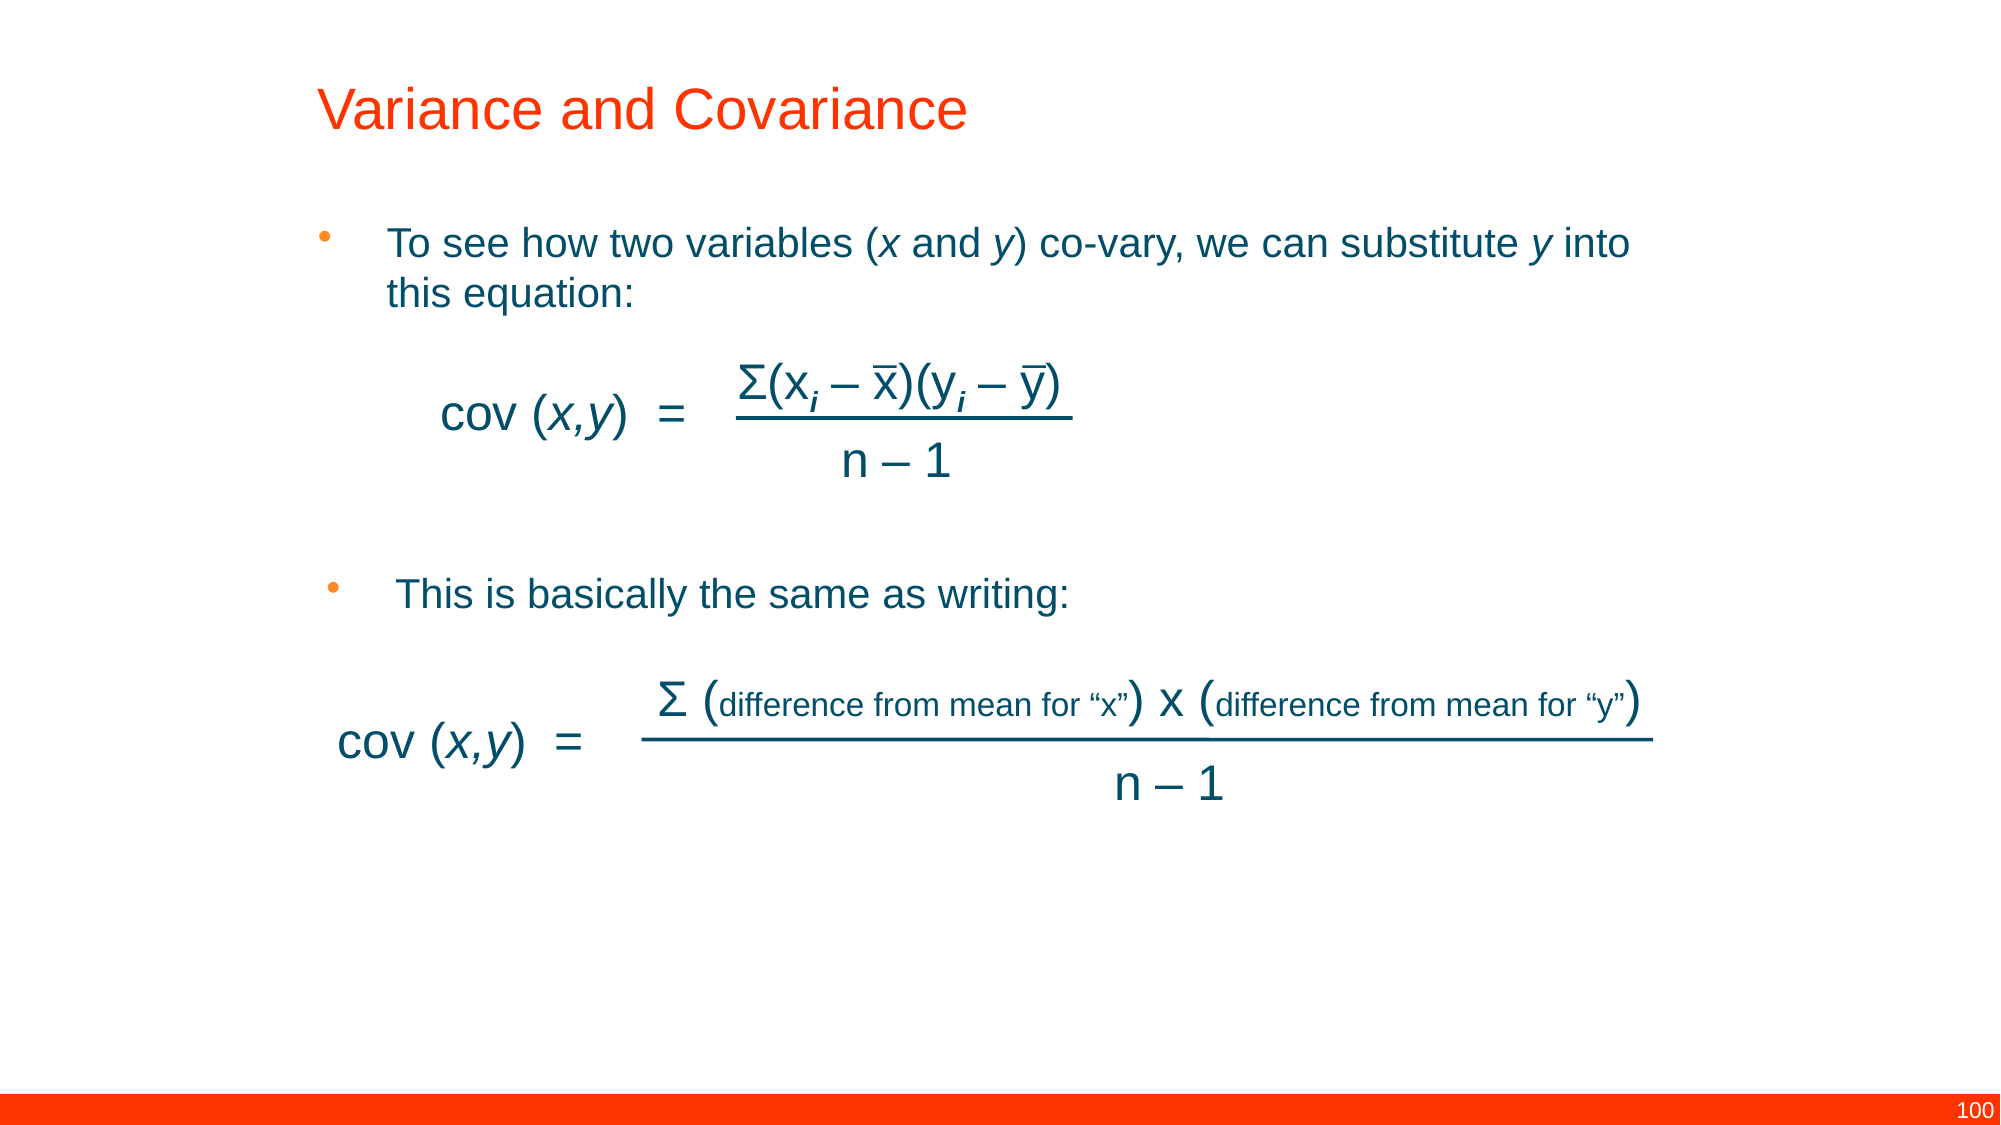

Variance and Covariance

To see how two variables (x and y) co-vary, we can substitute y into this equation:

Σ(xi – x)(yi – y)

cov (x,y)  =

n – 1

This is basically the same as writing:

Σ (difference from mean for “x”) x (difference from mean for “y”)
cov (x,y)  =

n – 1